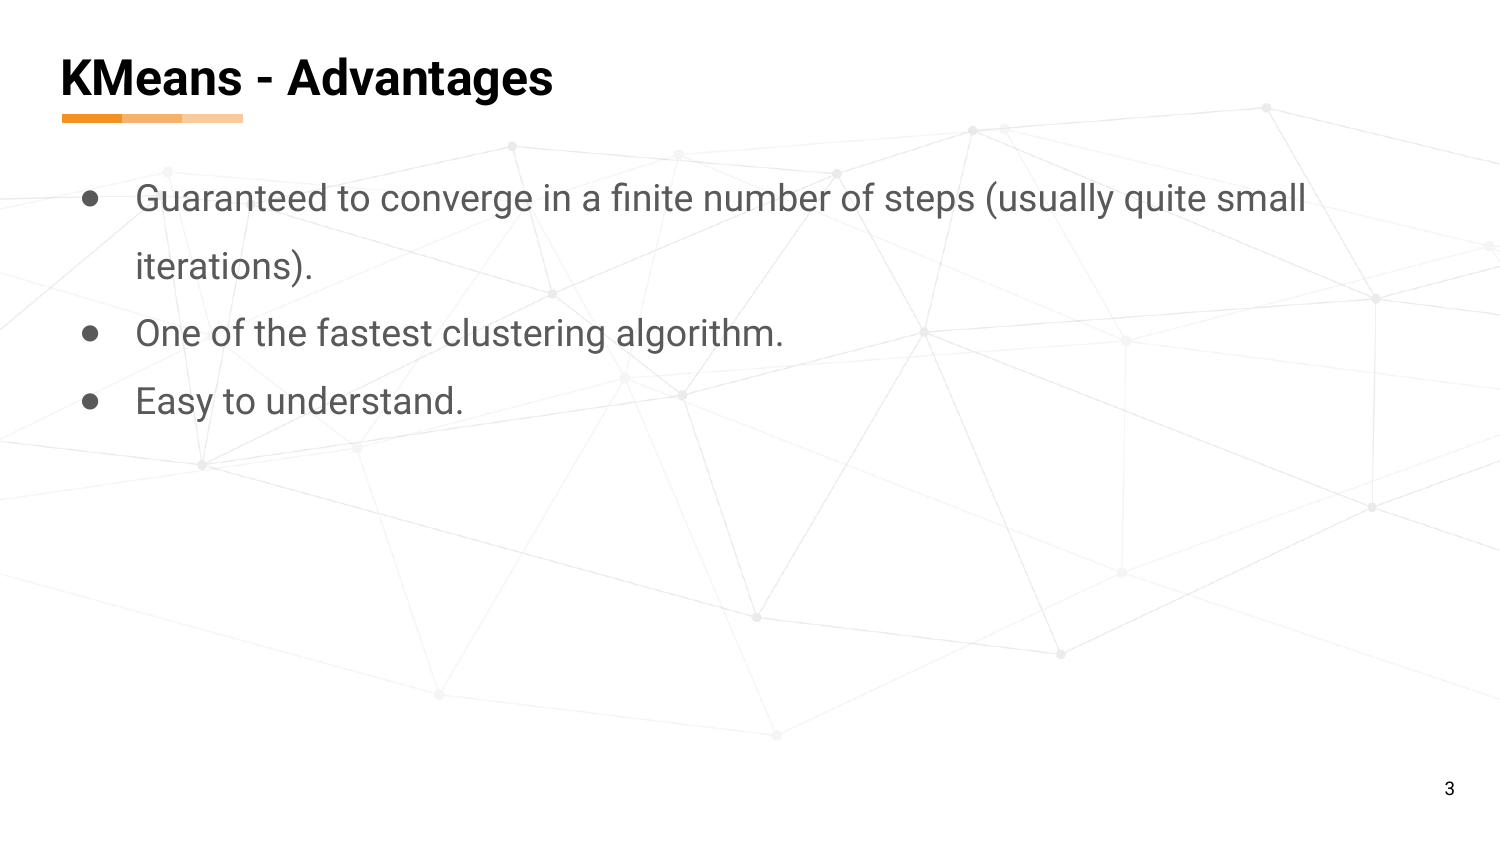

# KMeans - Advantages
Guaranteed to converge in a finite number of steps (usually quite small iterations).
One of the fastest clustering algorithm.
Easy to understand.
3